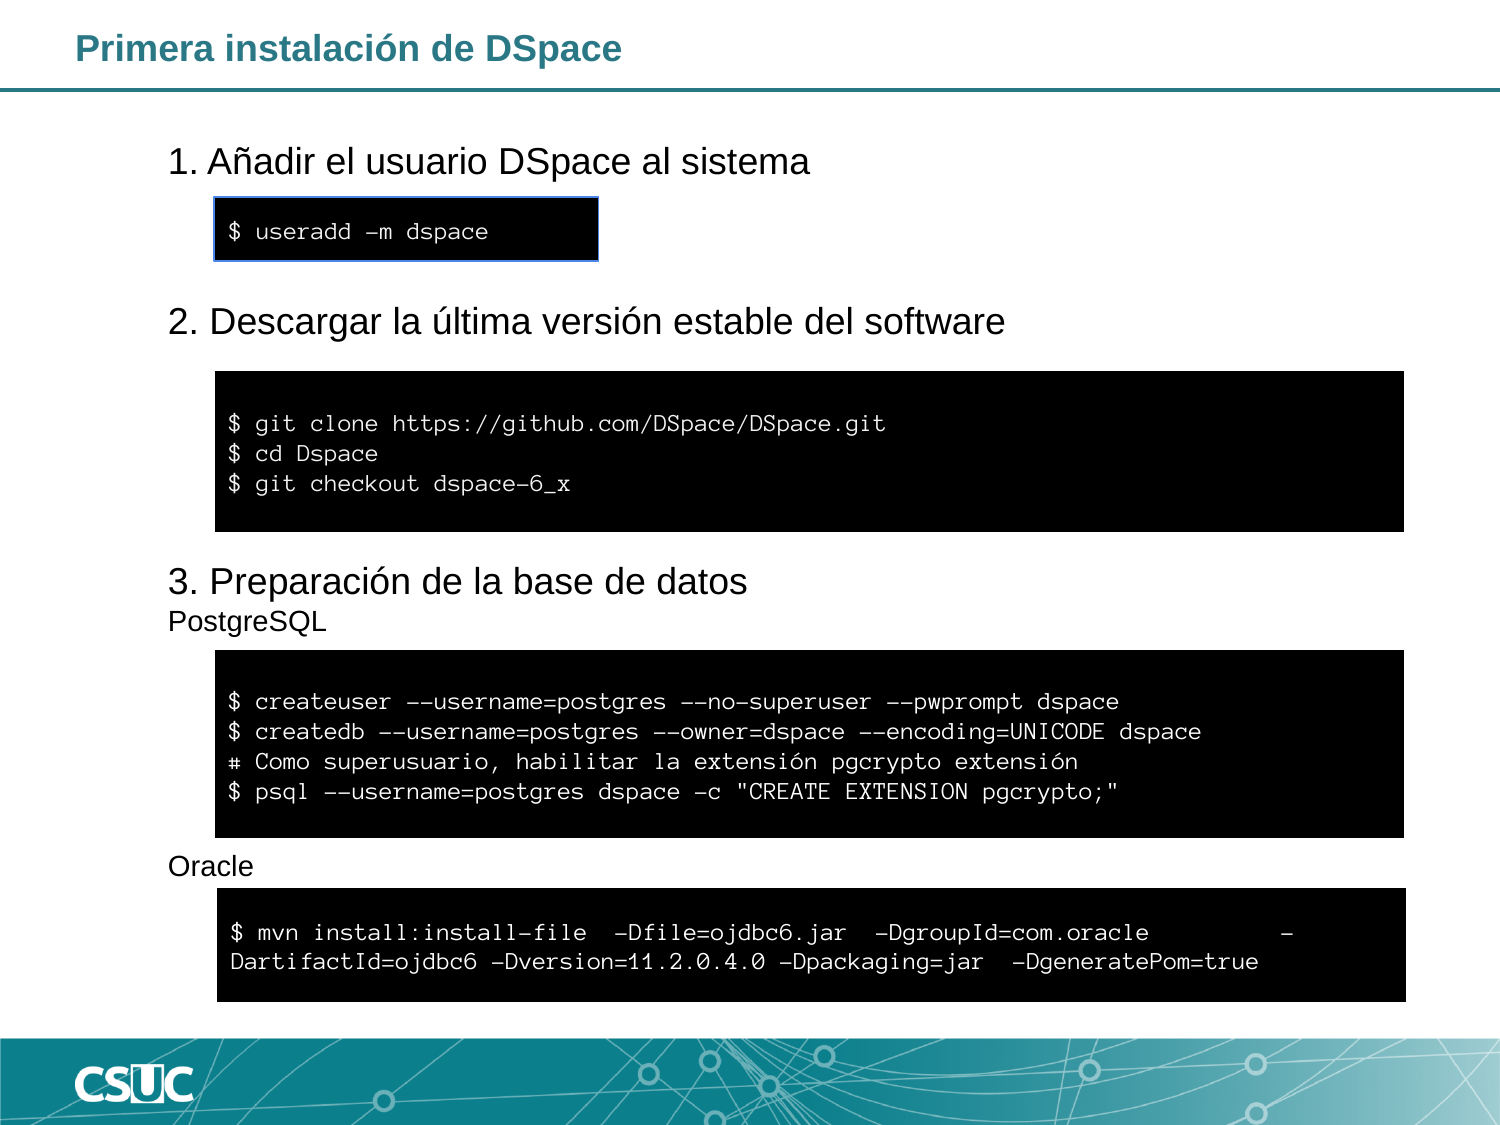

Primera instalación de DSpace
1. Añadir el usuario DSpace al sistema

2. Descargar la última versión estable del software

3. Preparación de la base de datos
PostgreSQL

Oracle

$ useradd -m dspace
$ git clone https://github.com/DSpace/DSpace.git
$ cd Dspace
$ git checkout dspace-6_x
$ createuser --username=postgres --no-superuser --pwprompt dspace
$ createdb --username=postgres --owner=dspace --encoding=UNICODE dspace
# Como superusuario, habilitar la extensión pgcrypto extensión
$ psql --username=postgres dspace -c "CREATE EXTENSION pgcrypto;"

$ mvn install:install-file  -Dfile=ojdbc6.jar  -DgroupId=com.oracle	-DartifactId=ojdbc6 -Dversion=11.2.0.4.0 -Dpackaging=jar  -DgeneratePom=true